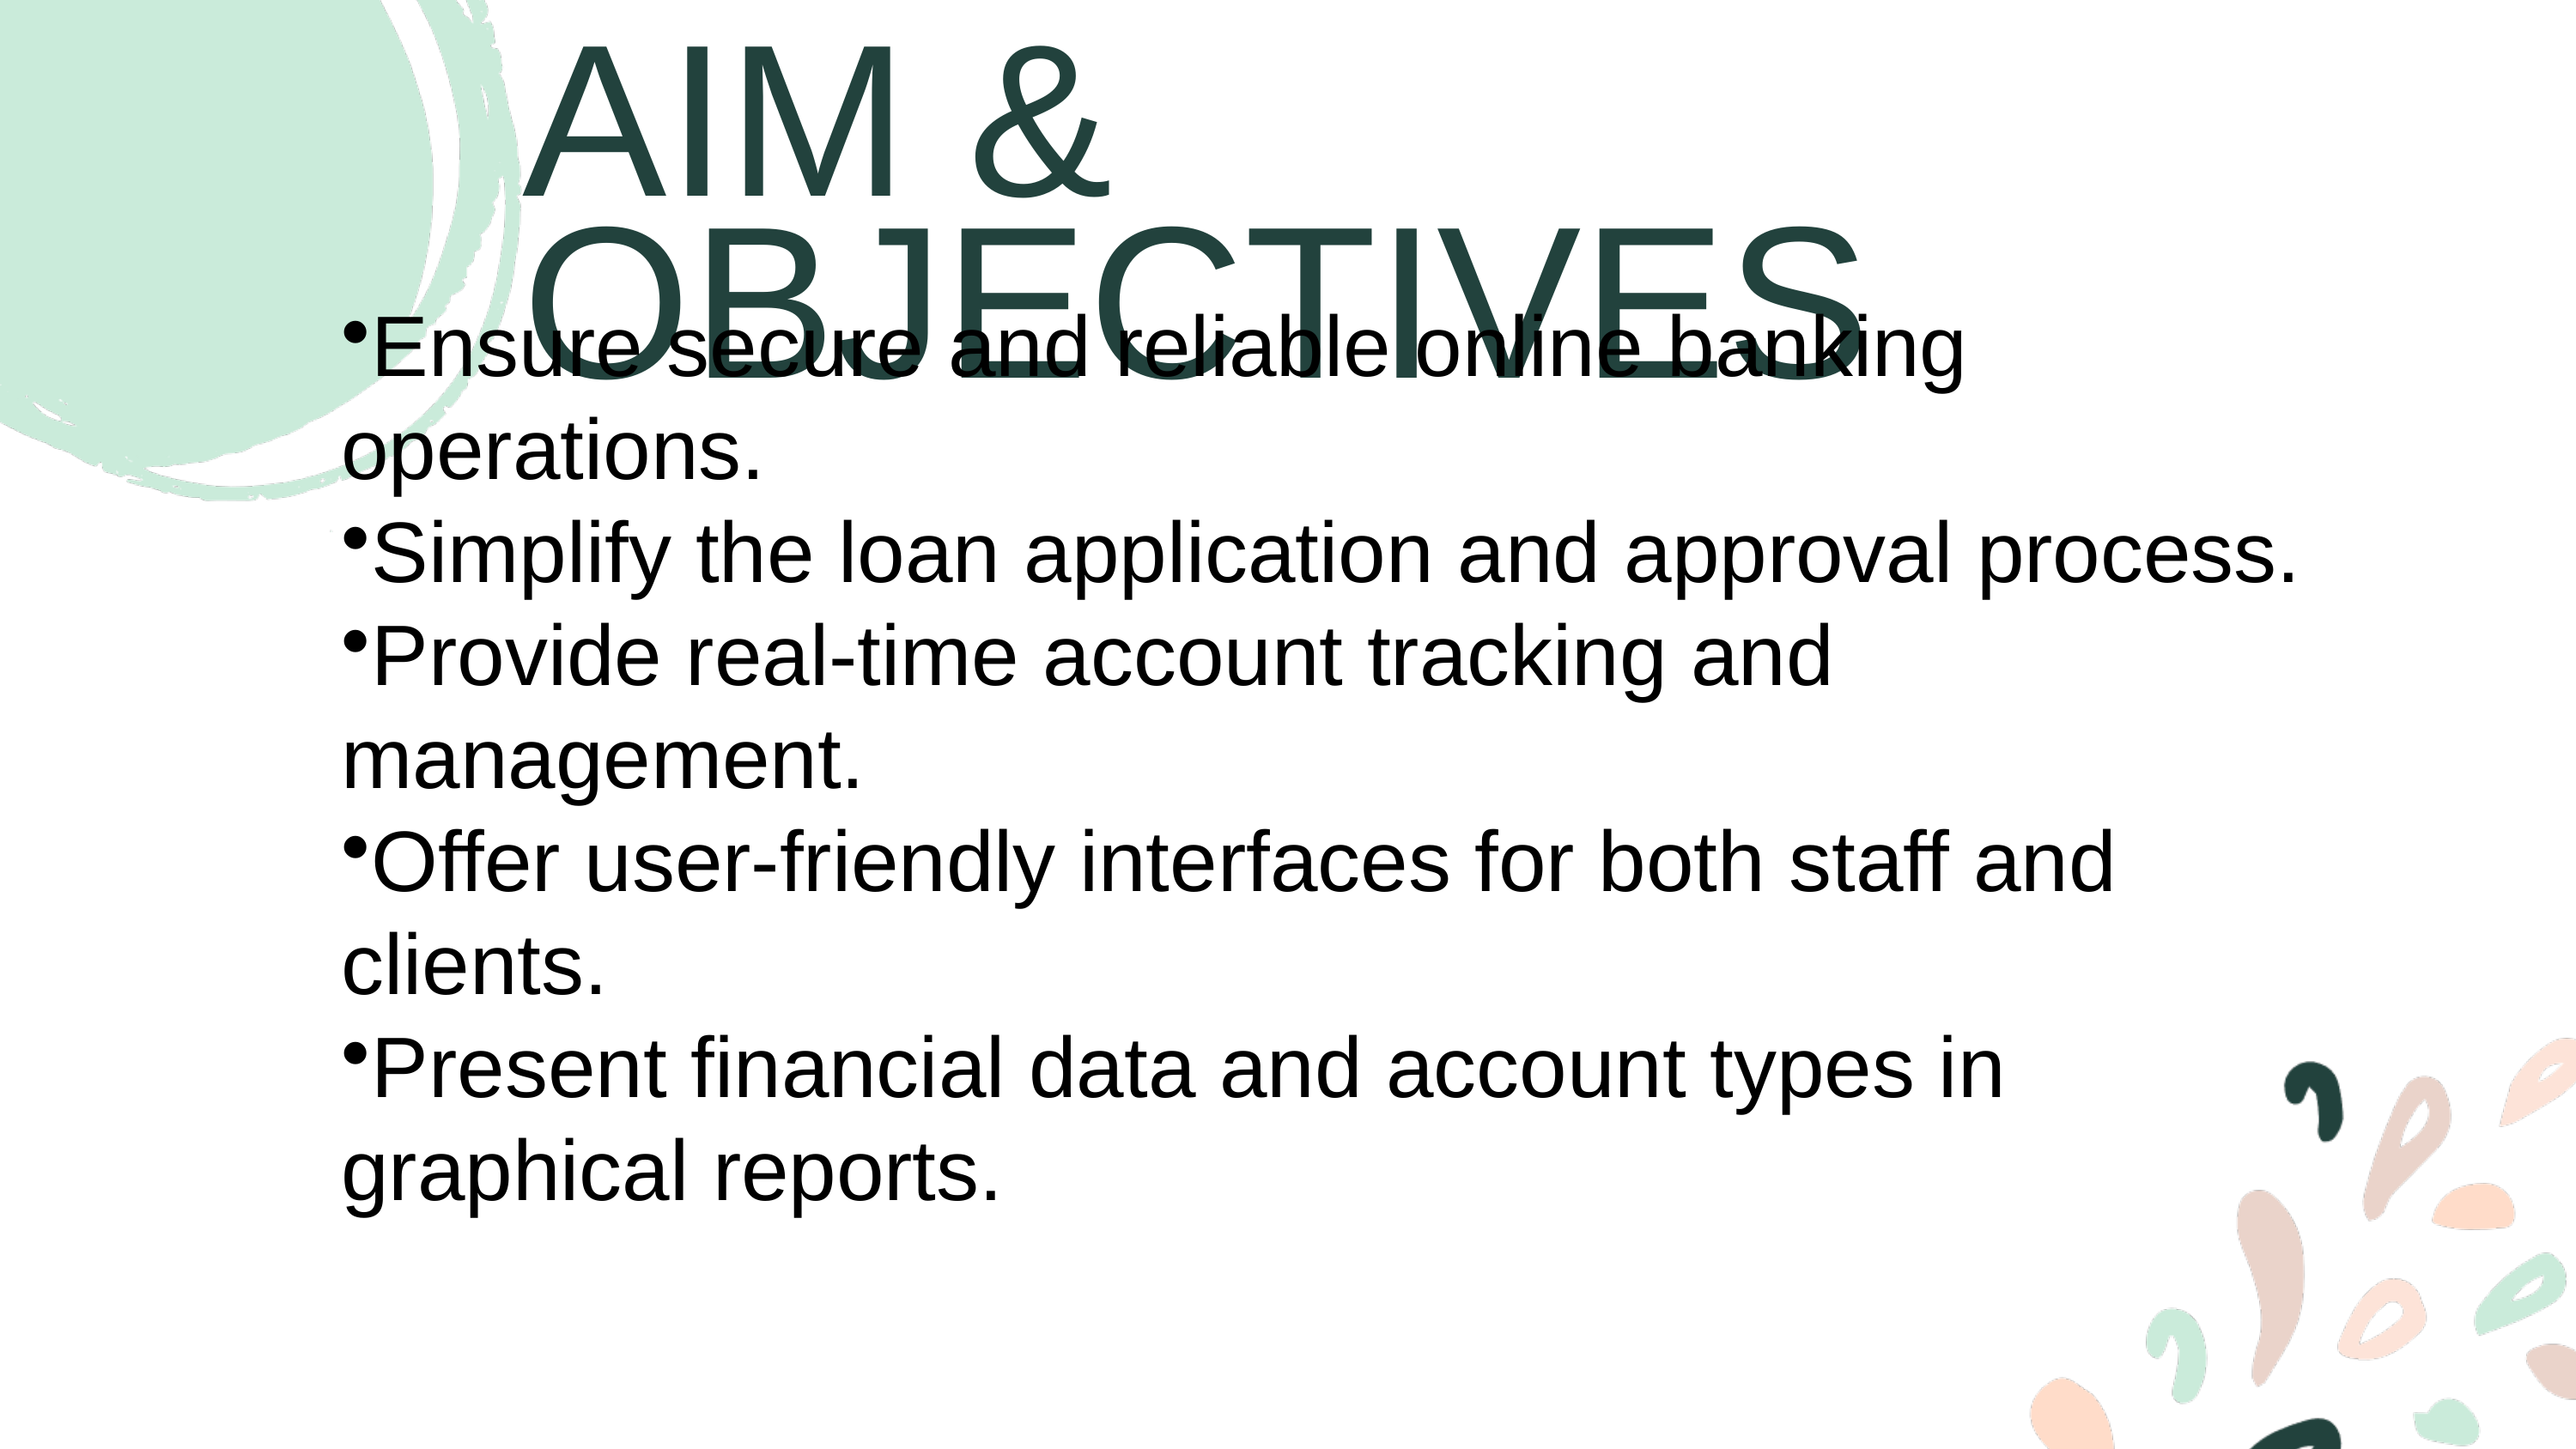

AIM & OBJECTIVES

Ensure secure and reliable online banking operations.
Simplify the loan application and approval process.
Provide real-time account tracking and management.
Offer user-friendly interfaces for both staff and clients.
Present financial data and account types in graphical reports.